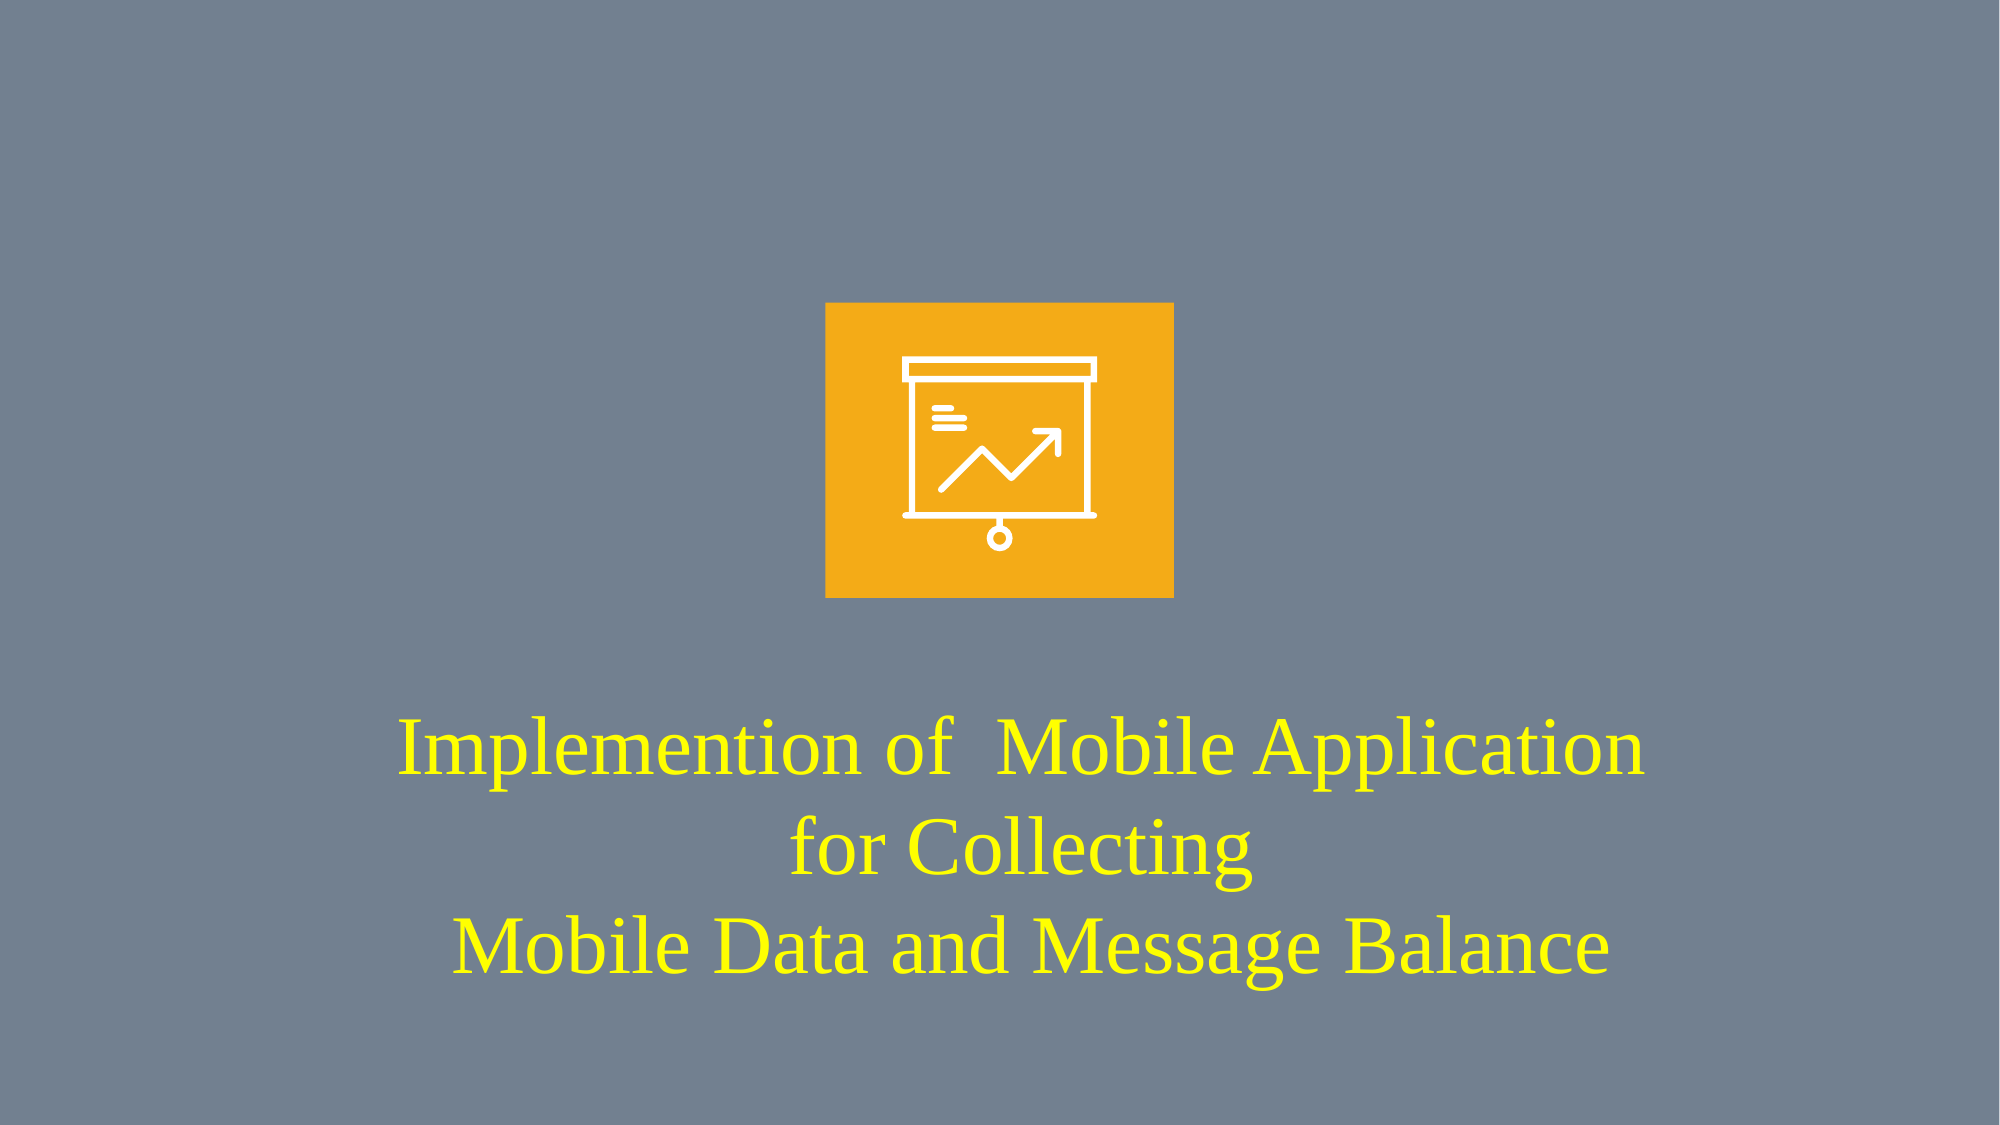

Implemention of  Mobile Application
for Collecting
Mobile Data and Message Balance